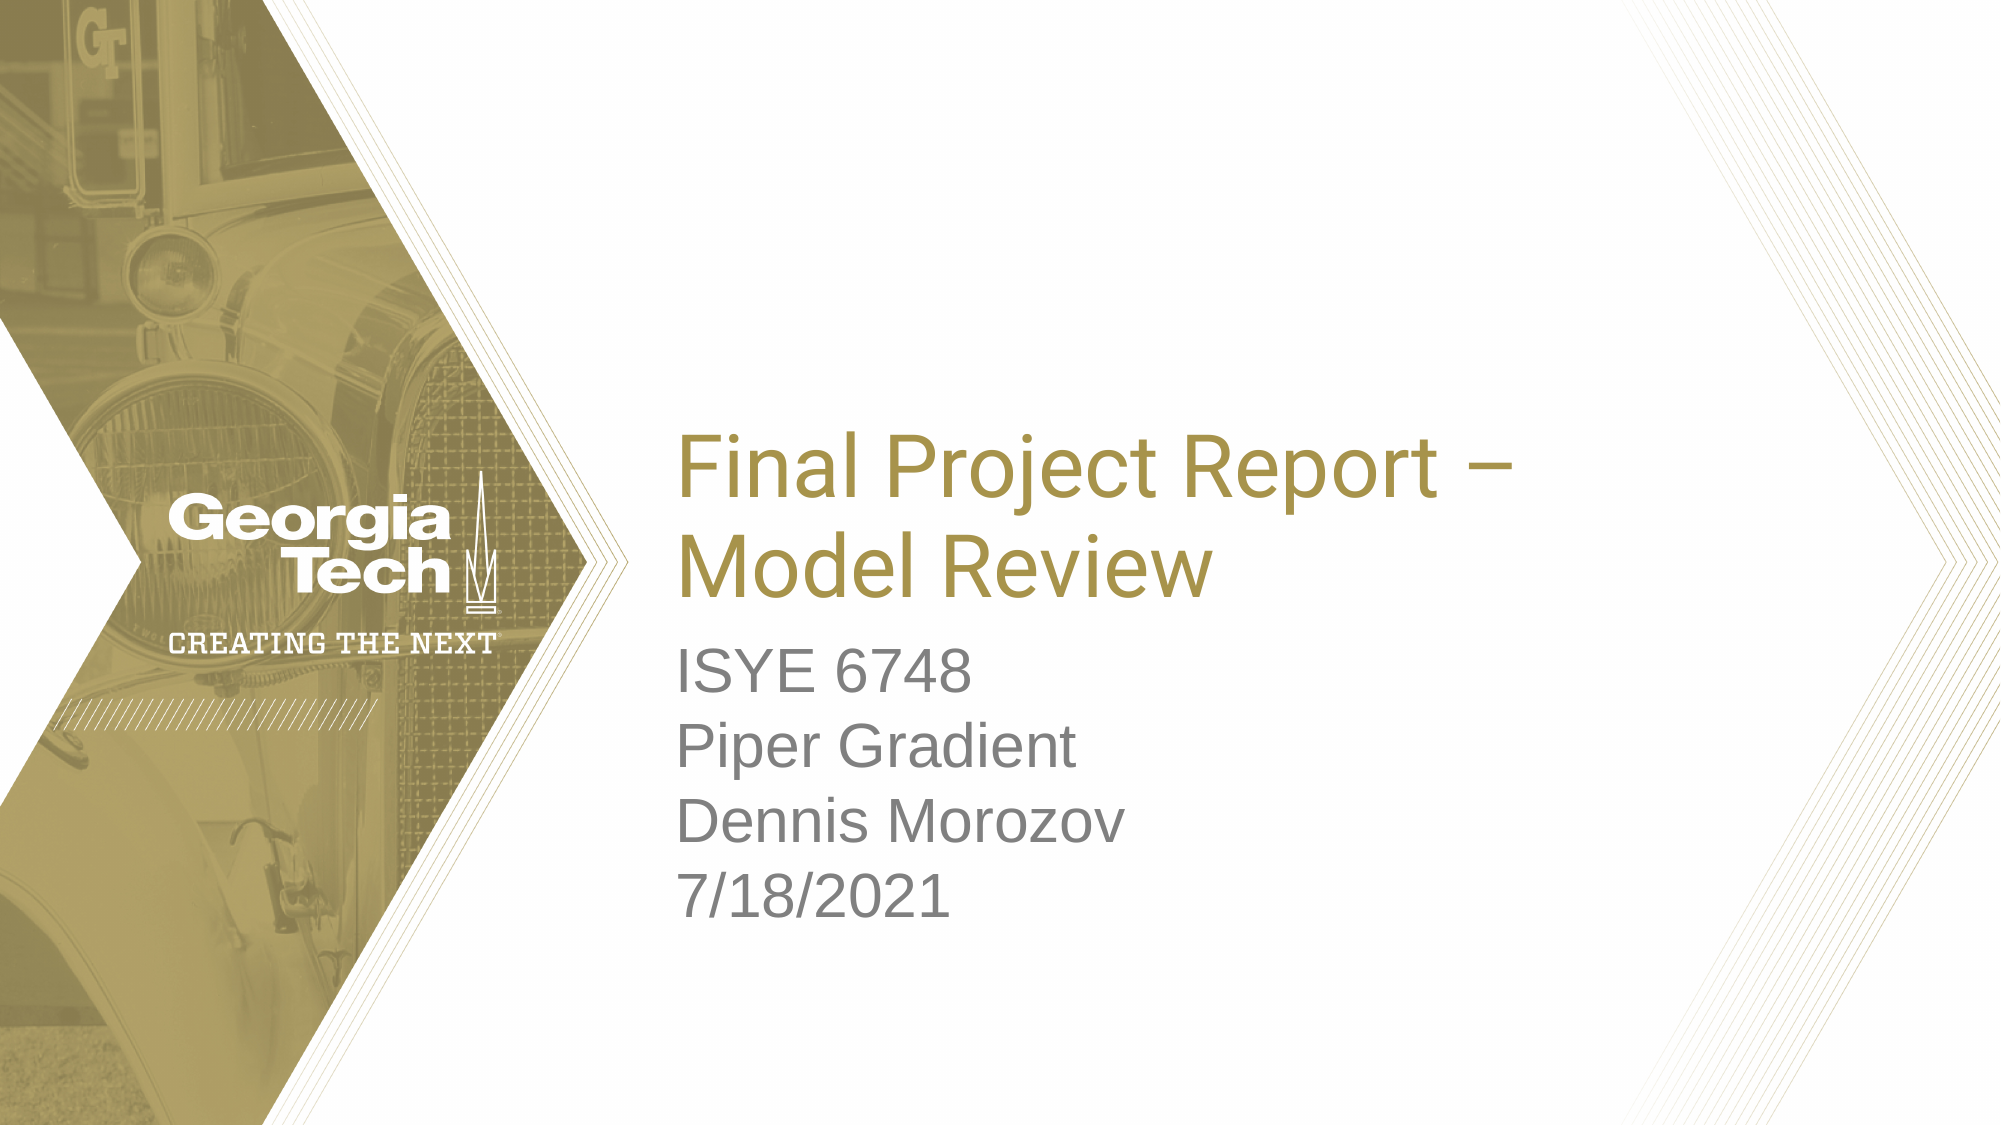

# Final Project Report – Model Review
ISYE 6748
Piper Gradient
Dennis Morozov
7/18/2021